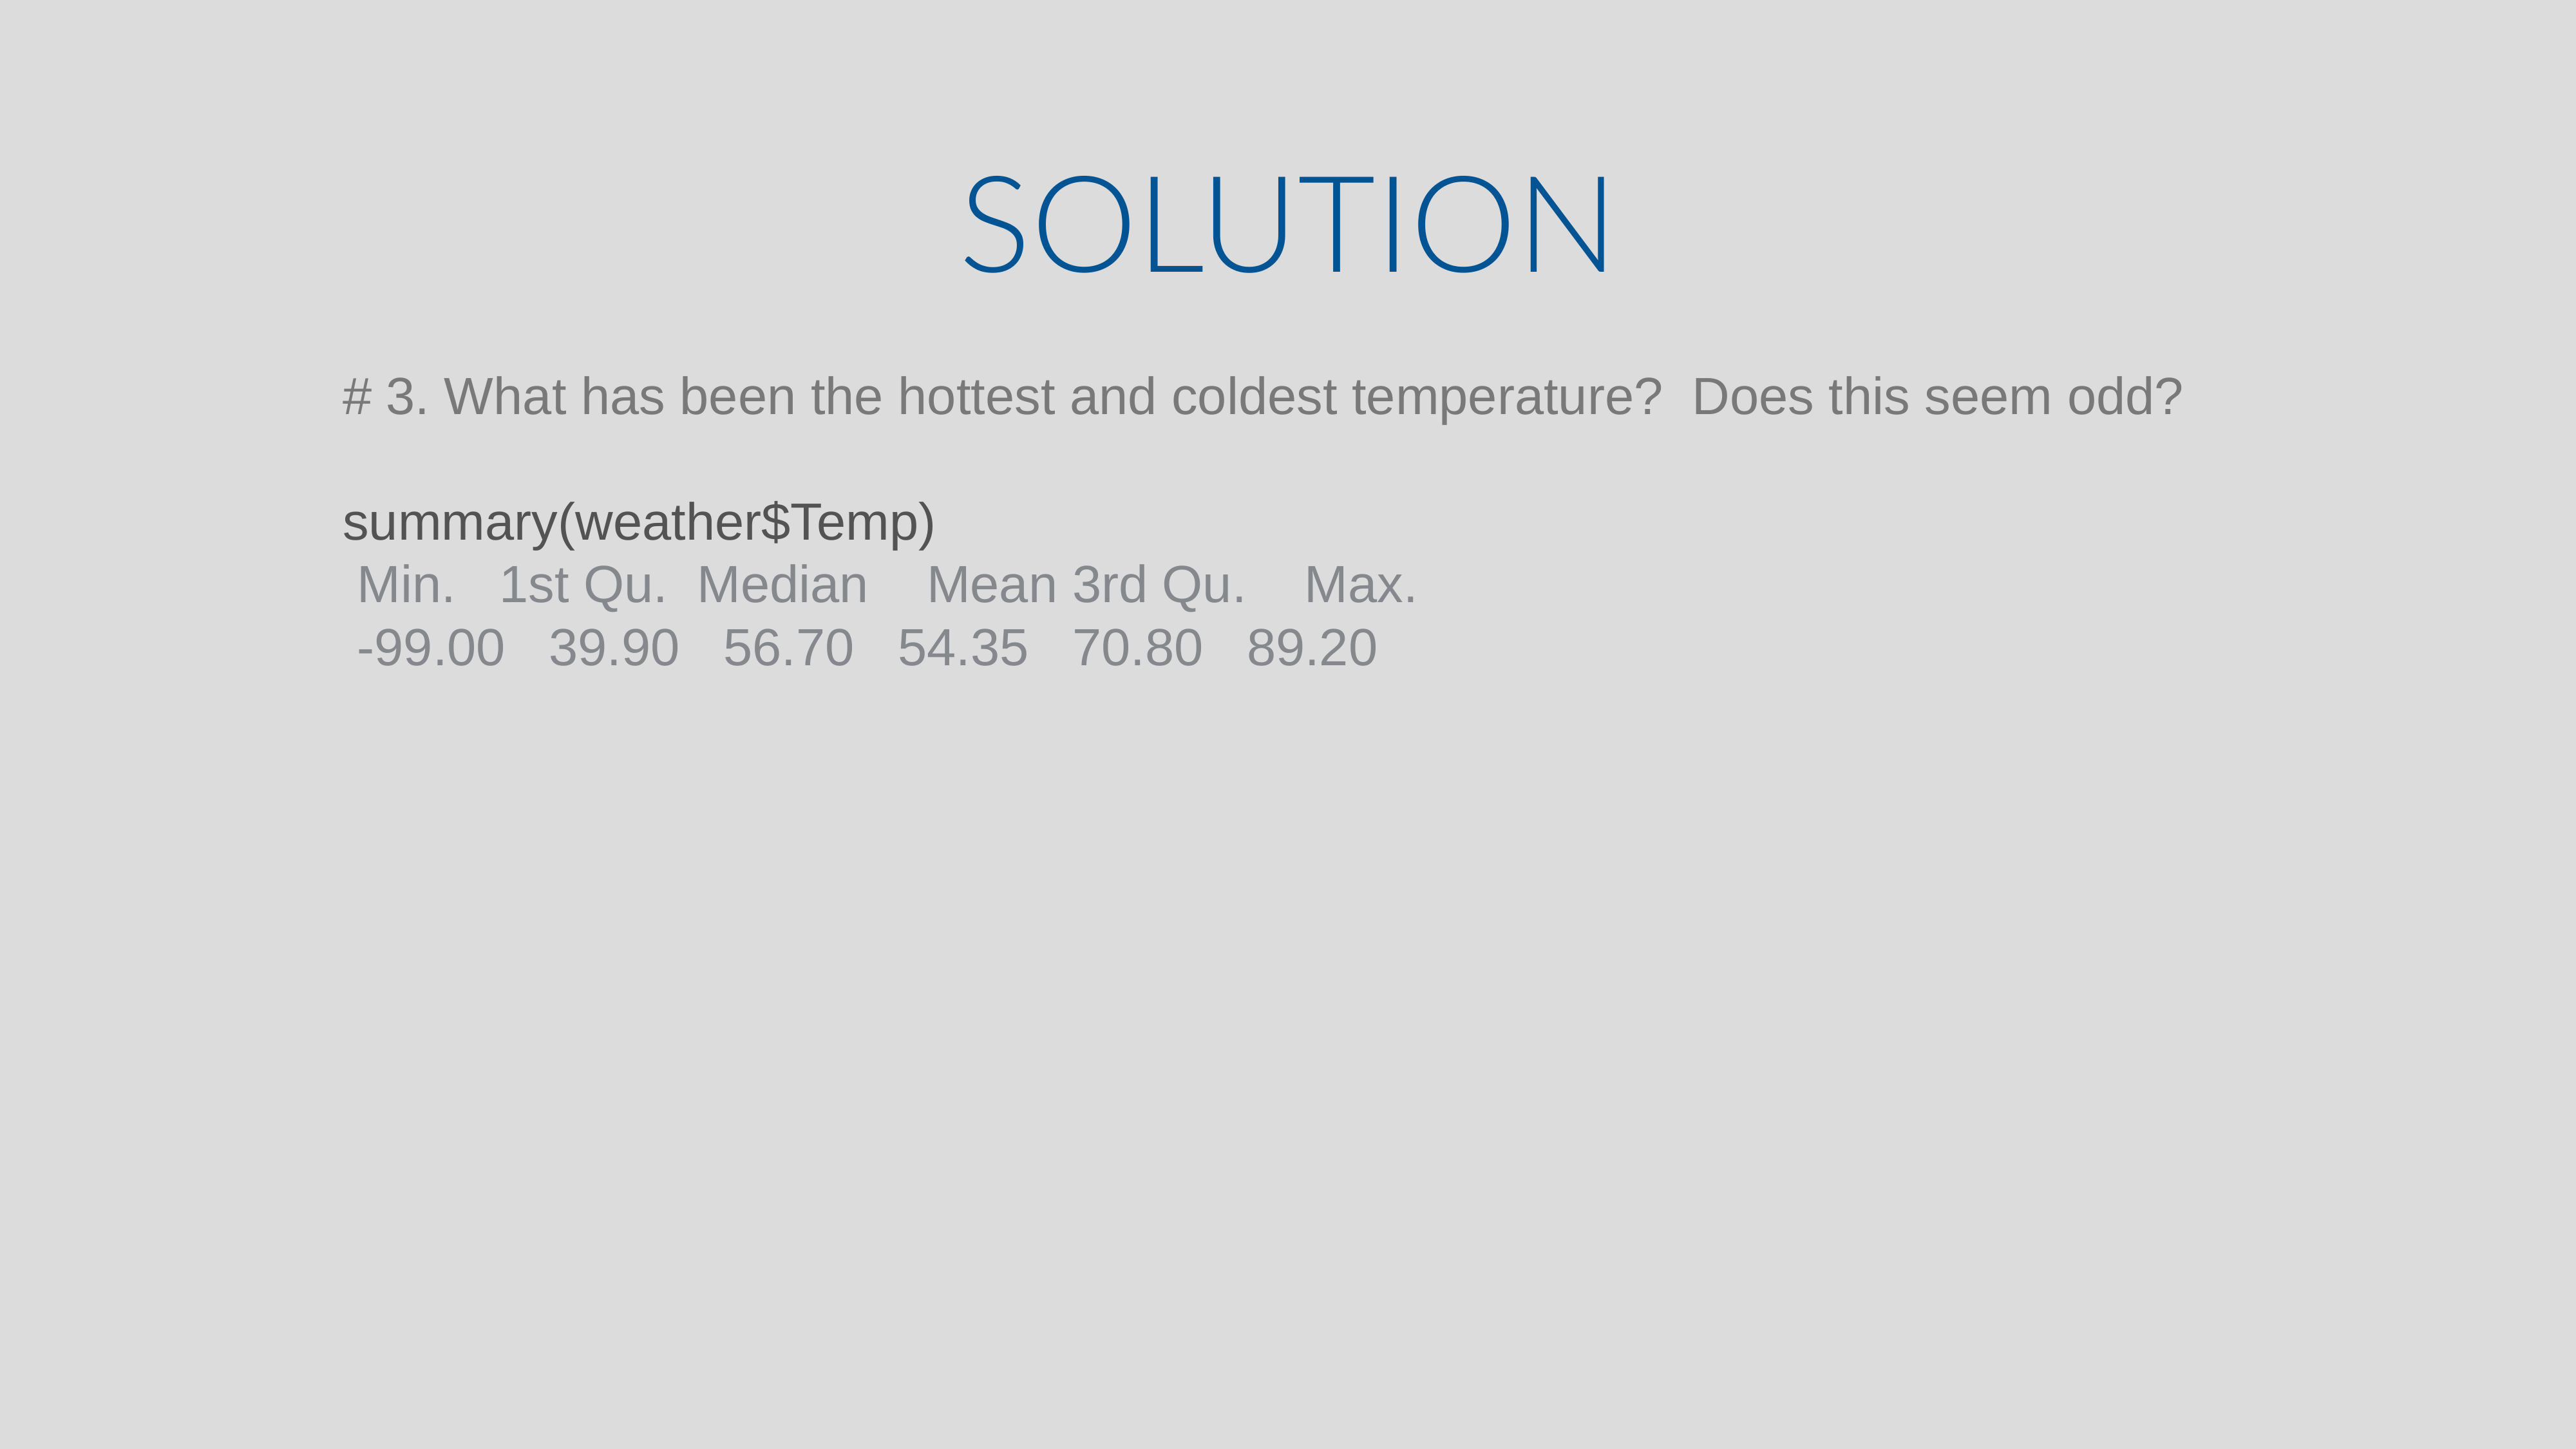

# solution
# 3. What has been the hottest and coldest temperature?  Does this seem odd?

summary(weather$Temp)
 Min.   1st Qu.  Median    Mean 3rd Qu.    Max.
 -99.00   39.90   56.70   54.35   70.80   89.20